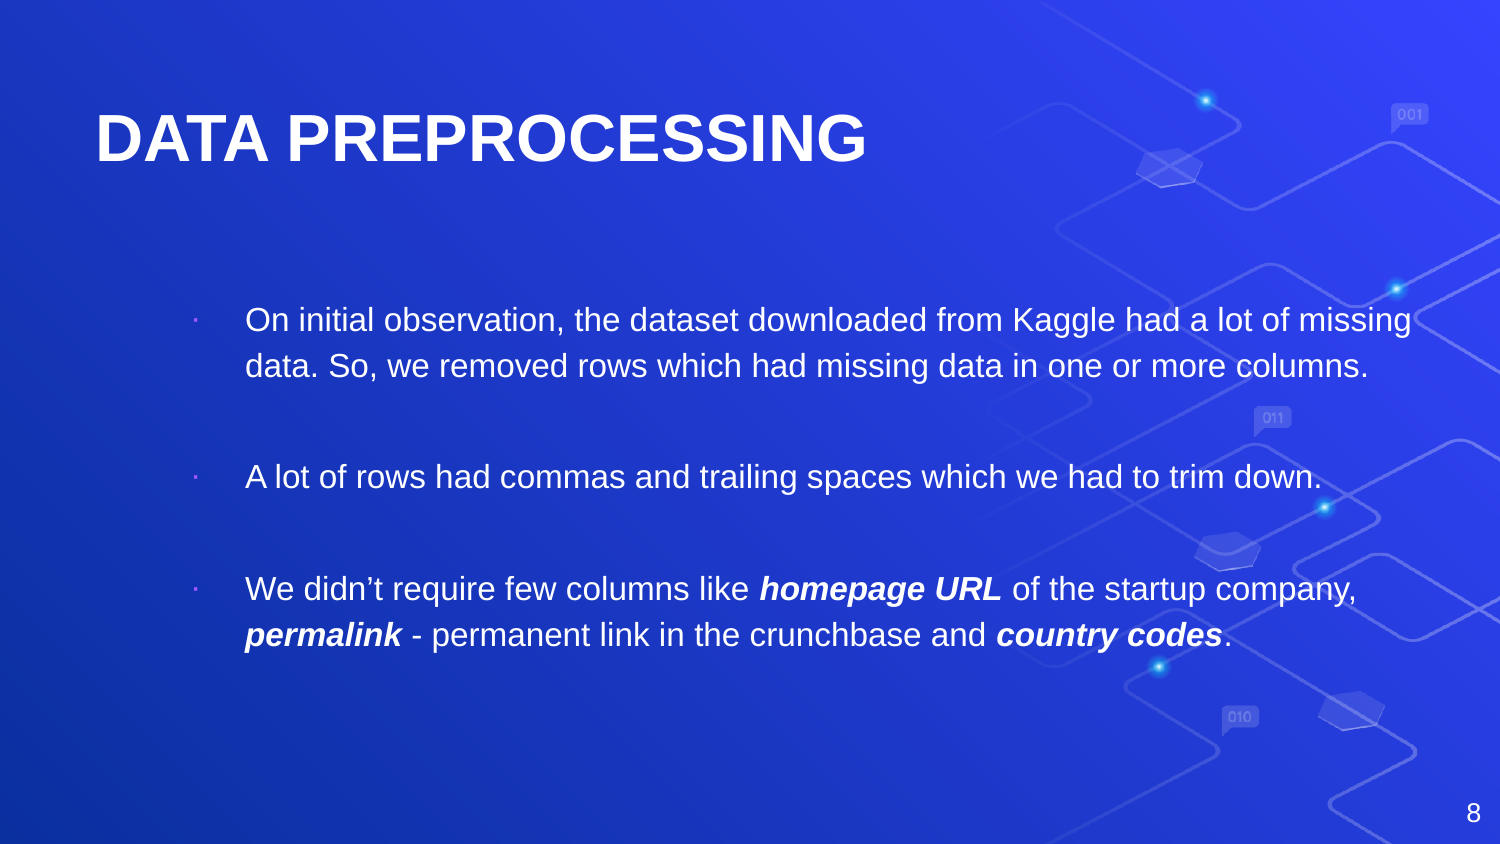

# DATA PREPROCESSING

On initial observation, the dataset downloaded from Kaggle had a lot of missing data. So, we removed rows which had missing data in one or more columns.

A lot of rows had commas and trailing spaces which we had to trim down.

We didn’t require few columns like homepage URL of the startup company, permalink - permanent link in the crunchbase and country codes.

8